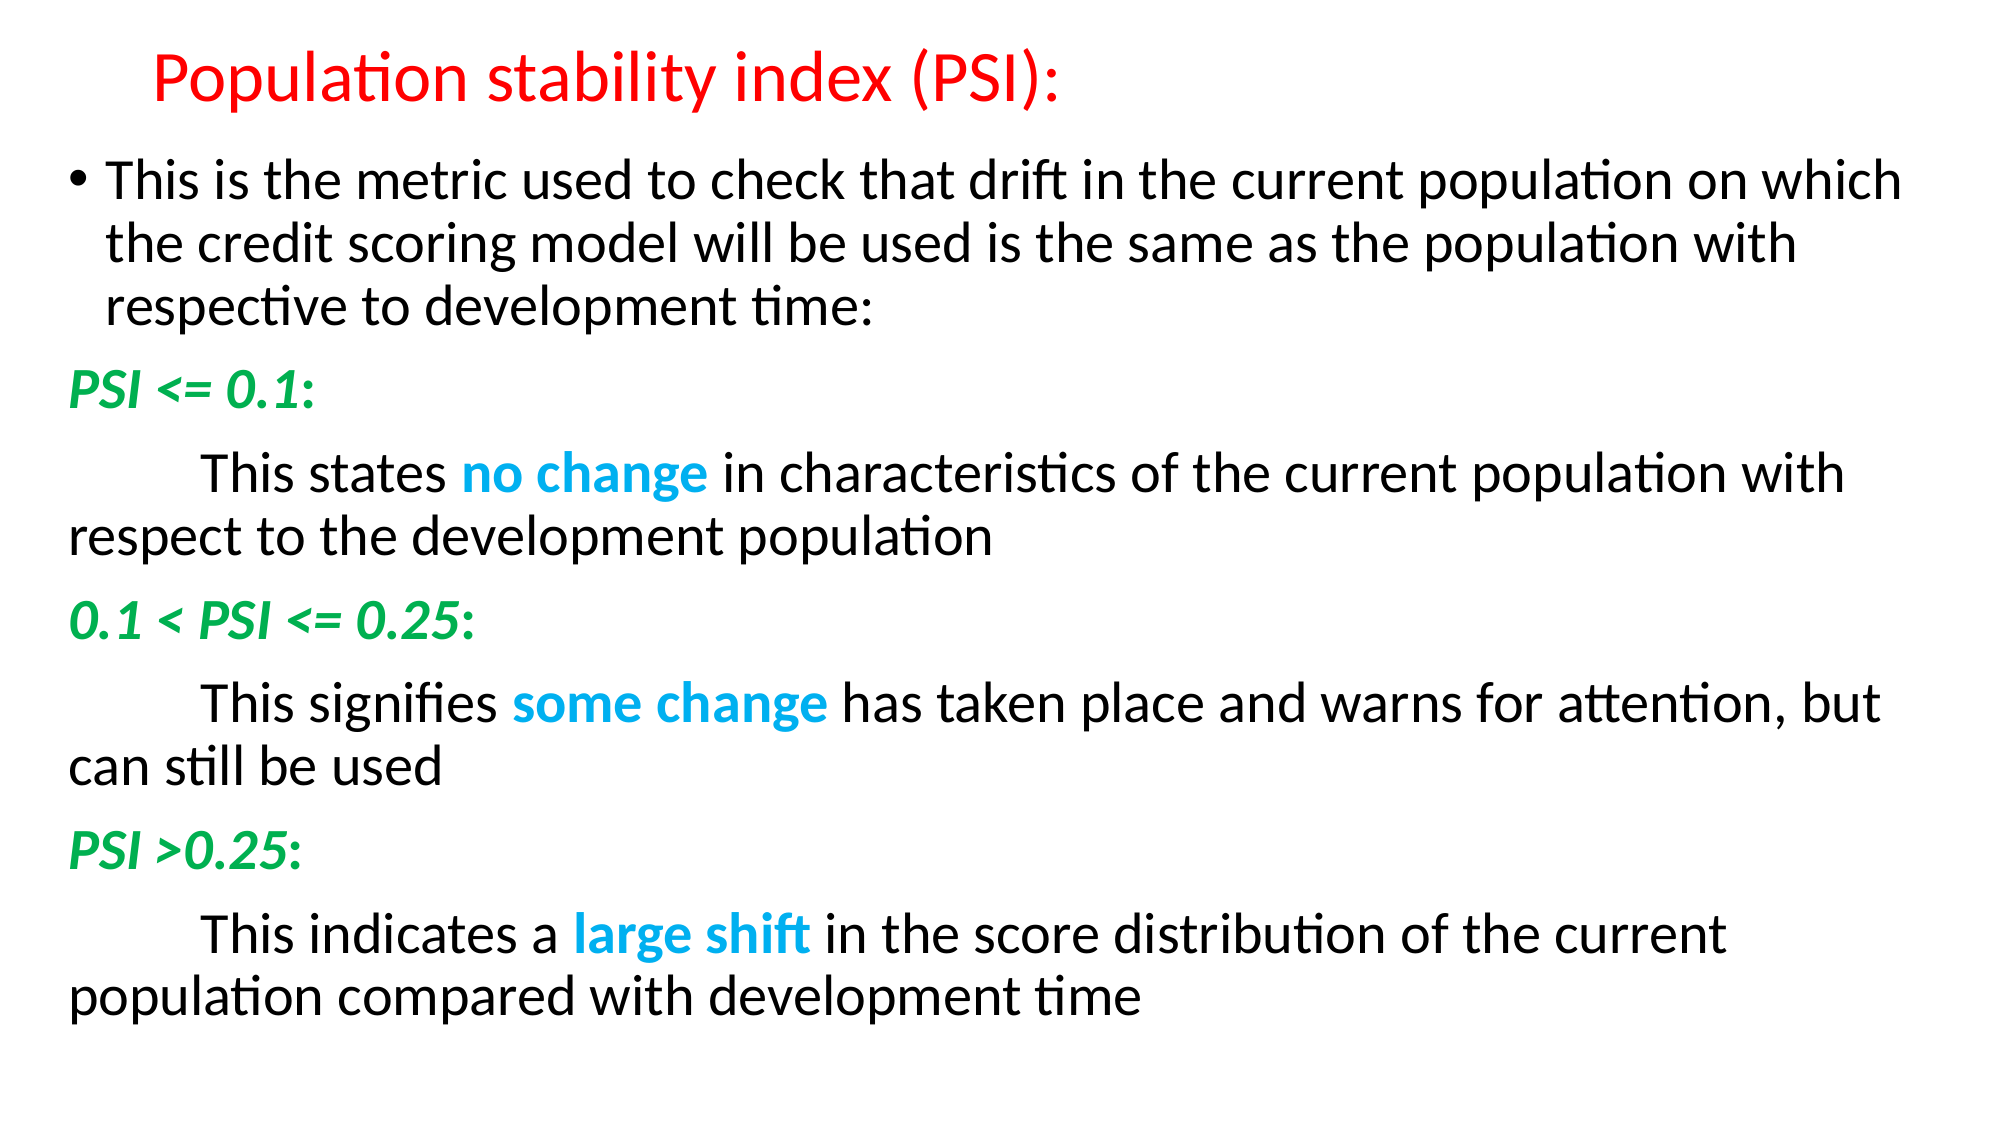

# Population stability index (PSI):
This is the metric used to check that drift in the current population on which the credit scoring model will be used is the same as the population with respective to development time:
PSI <= 0.1:
          This states no change in characteristics of the current population with respect to the development population
0.1 < PSI <= 0.25:
          This signifies some change has taken place and warns for attention, but can still be used
PSI >0.25:
          This indicates a large shift in the score distribution of the current population compared with development time